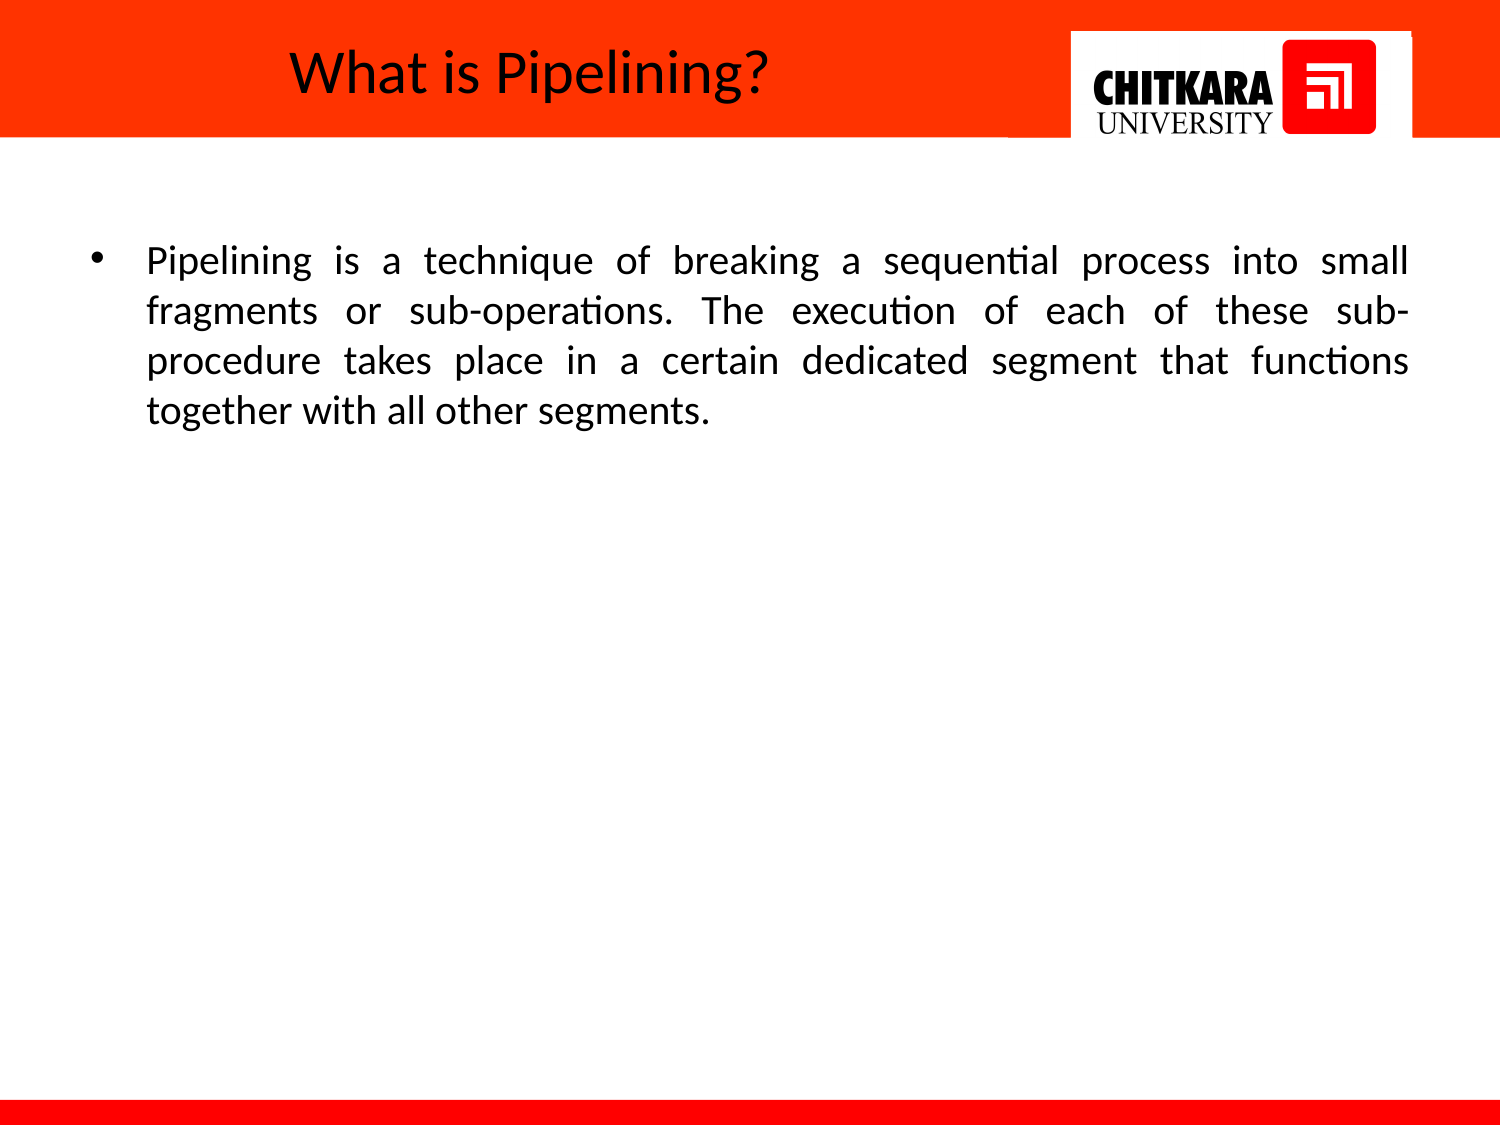

# What is Pipelining?
Pipelining is a technique of breaking a sequential process into small fragments or sub-operations. The execution of each of these sub-procedure takes place in a certain dedicated segment that functions together with all other segments.